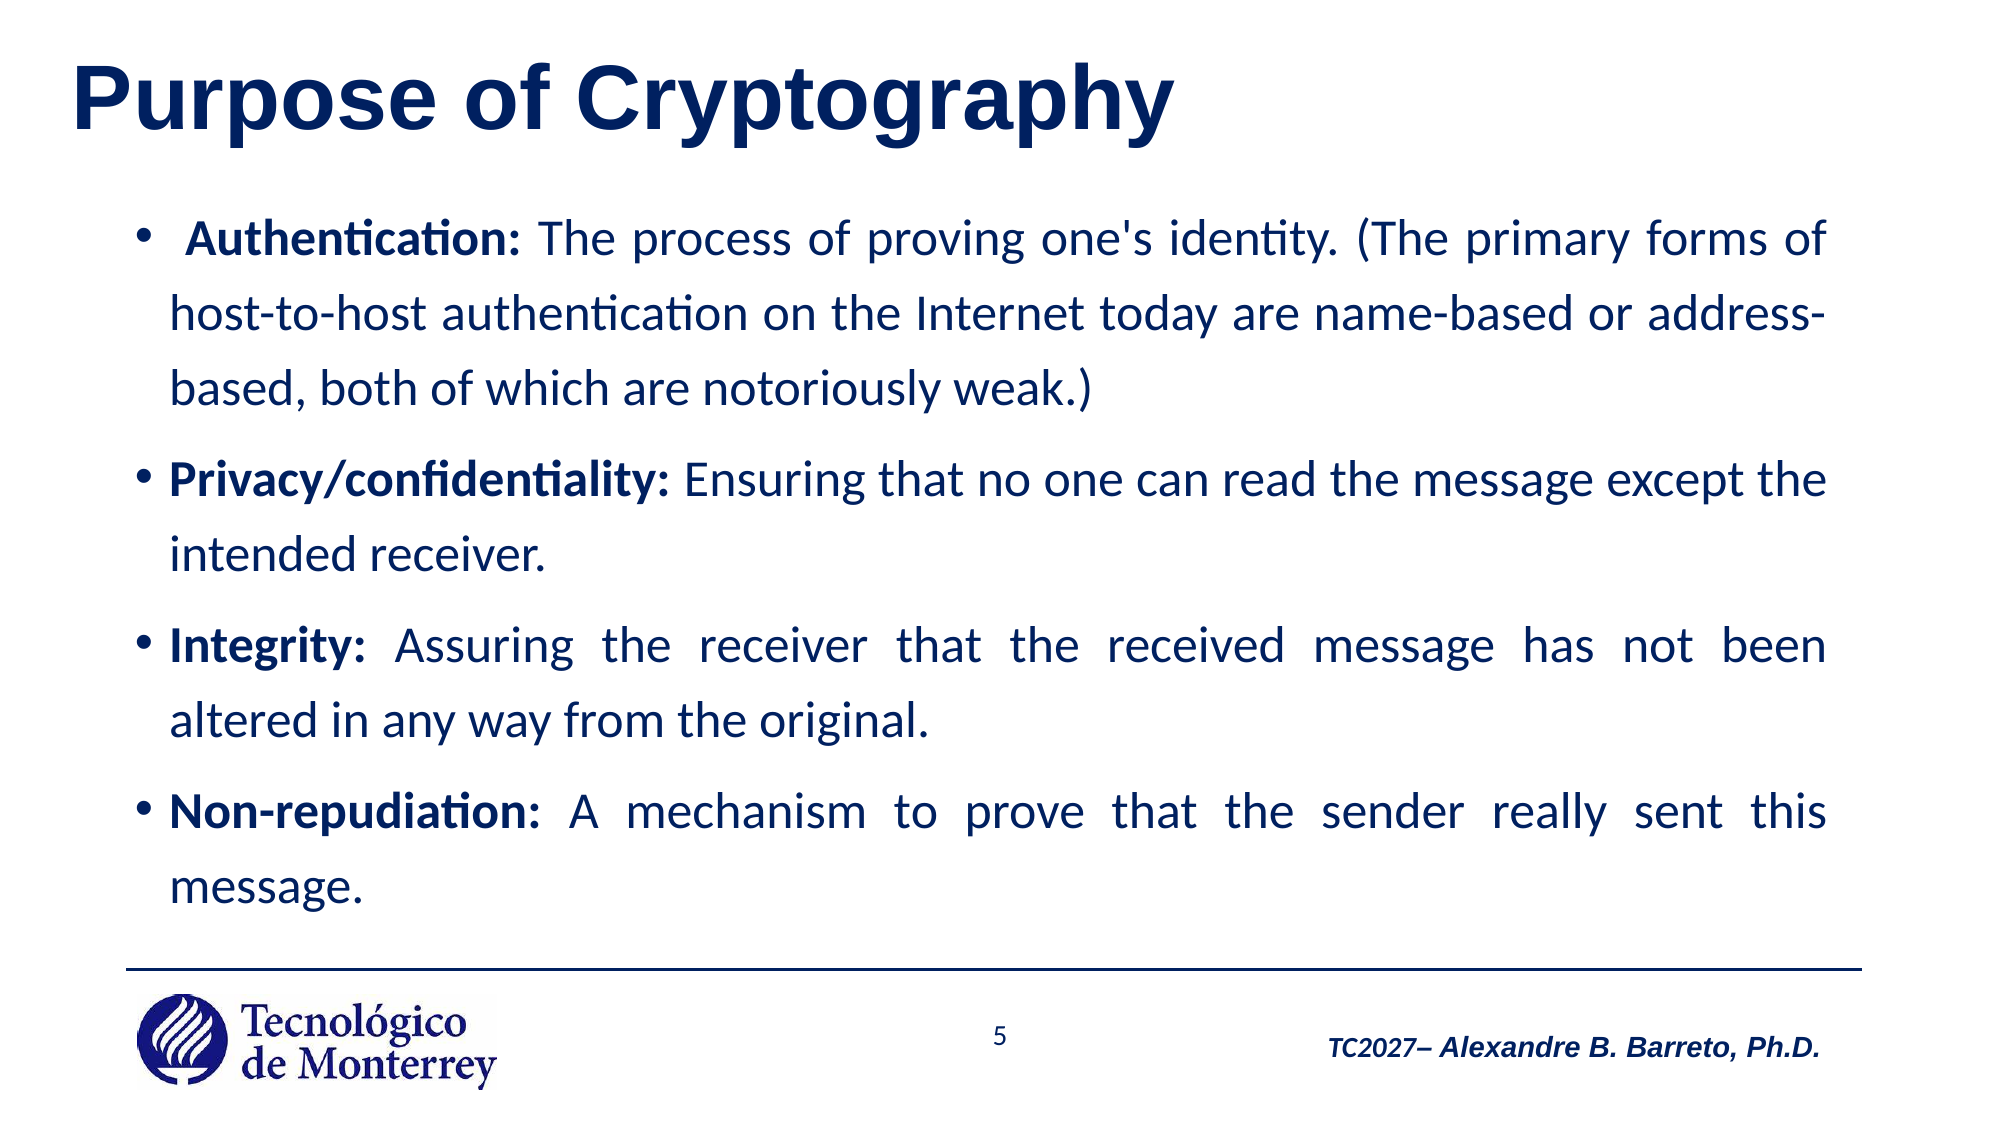

# Purpose of Cryptography
 Authentication: The process of proving one's identity. (The primary forms of host-to-host authentication on the Internet today are name-based or address-based, both of which are notoriously weak.)
Privacy/confidentiality: Ensuring that no one can read the message except the intended receiver.
Integrity: Assuring the receiver that the received message has not been altered in any way from the original.
Non-repudiation: A mechanism to prove that the sender really sent this message.